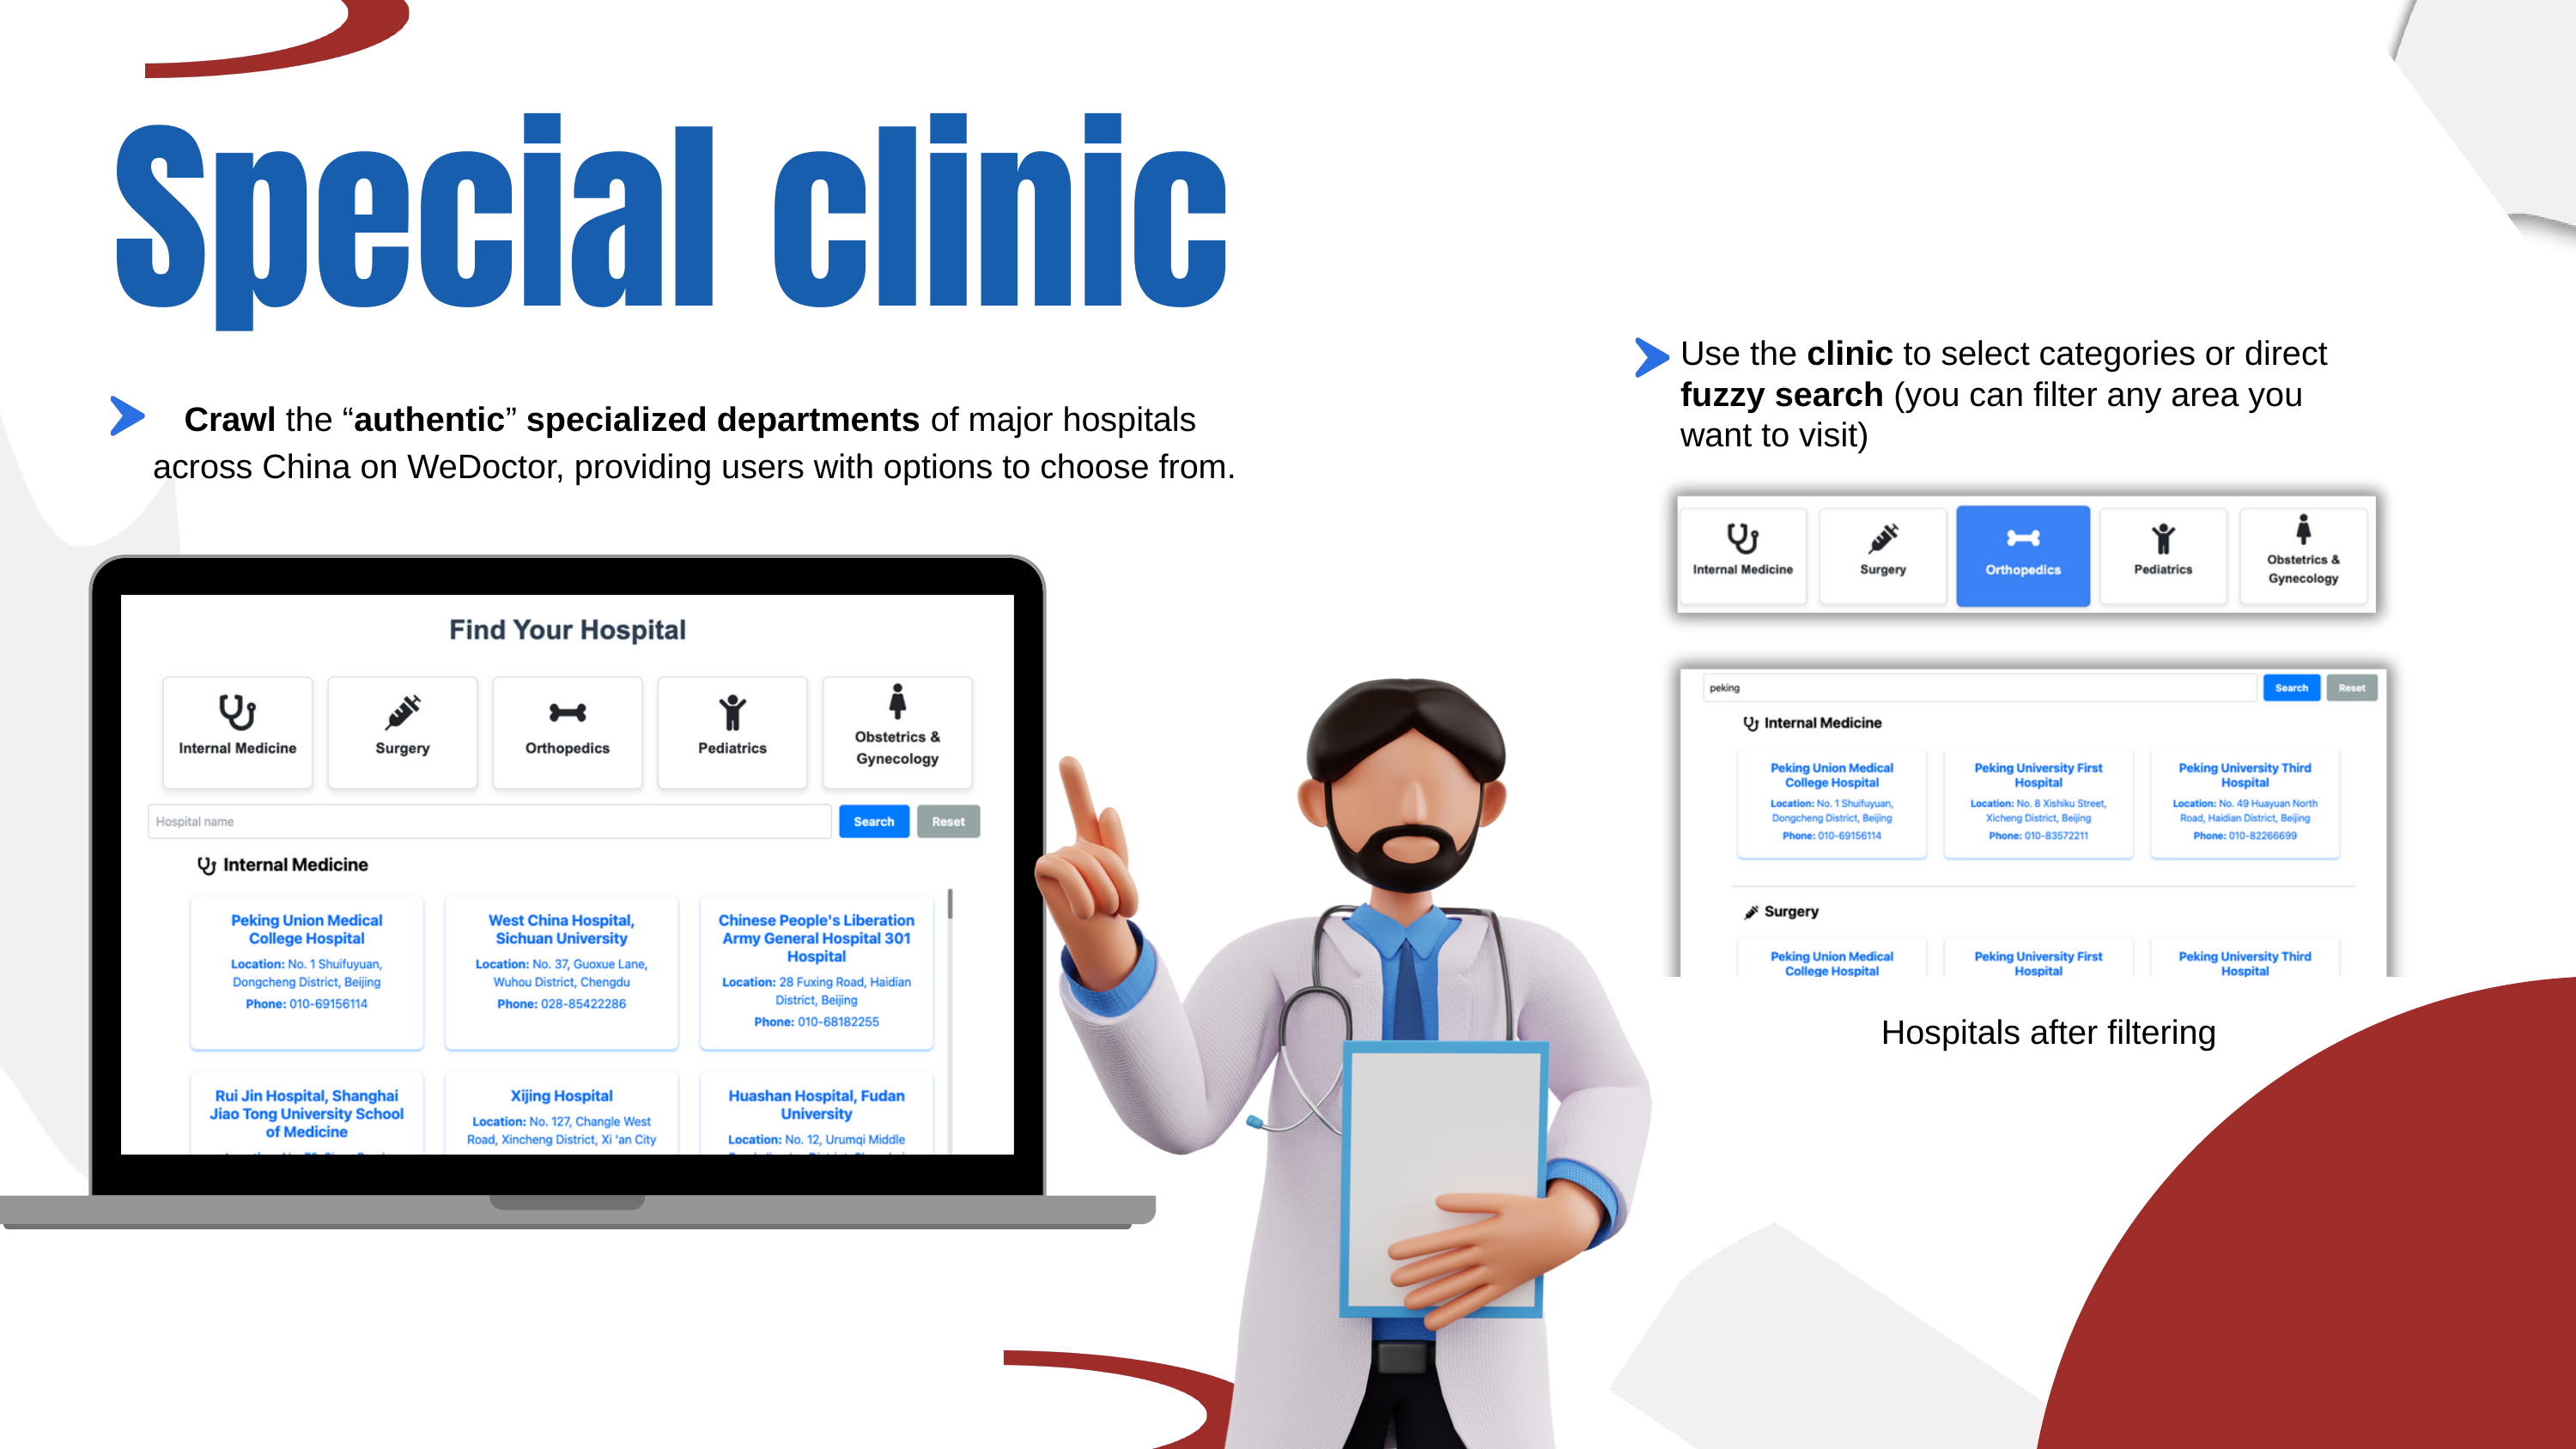

Special clinic
Use the clinic to select categories or direct fuzzy search (you can filter any area you want to visit)

Crawl the “authentic” specialized departments of major hospitals
across China on WeDoctor, providing users with options to choose from.

Hospitals after filtering